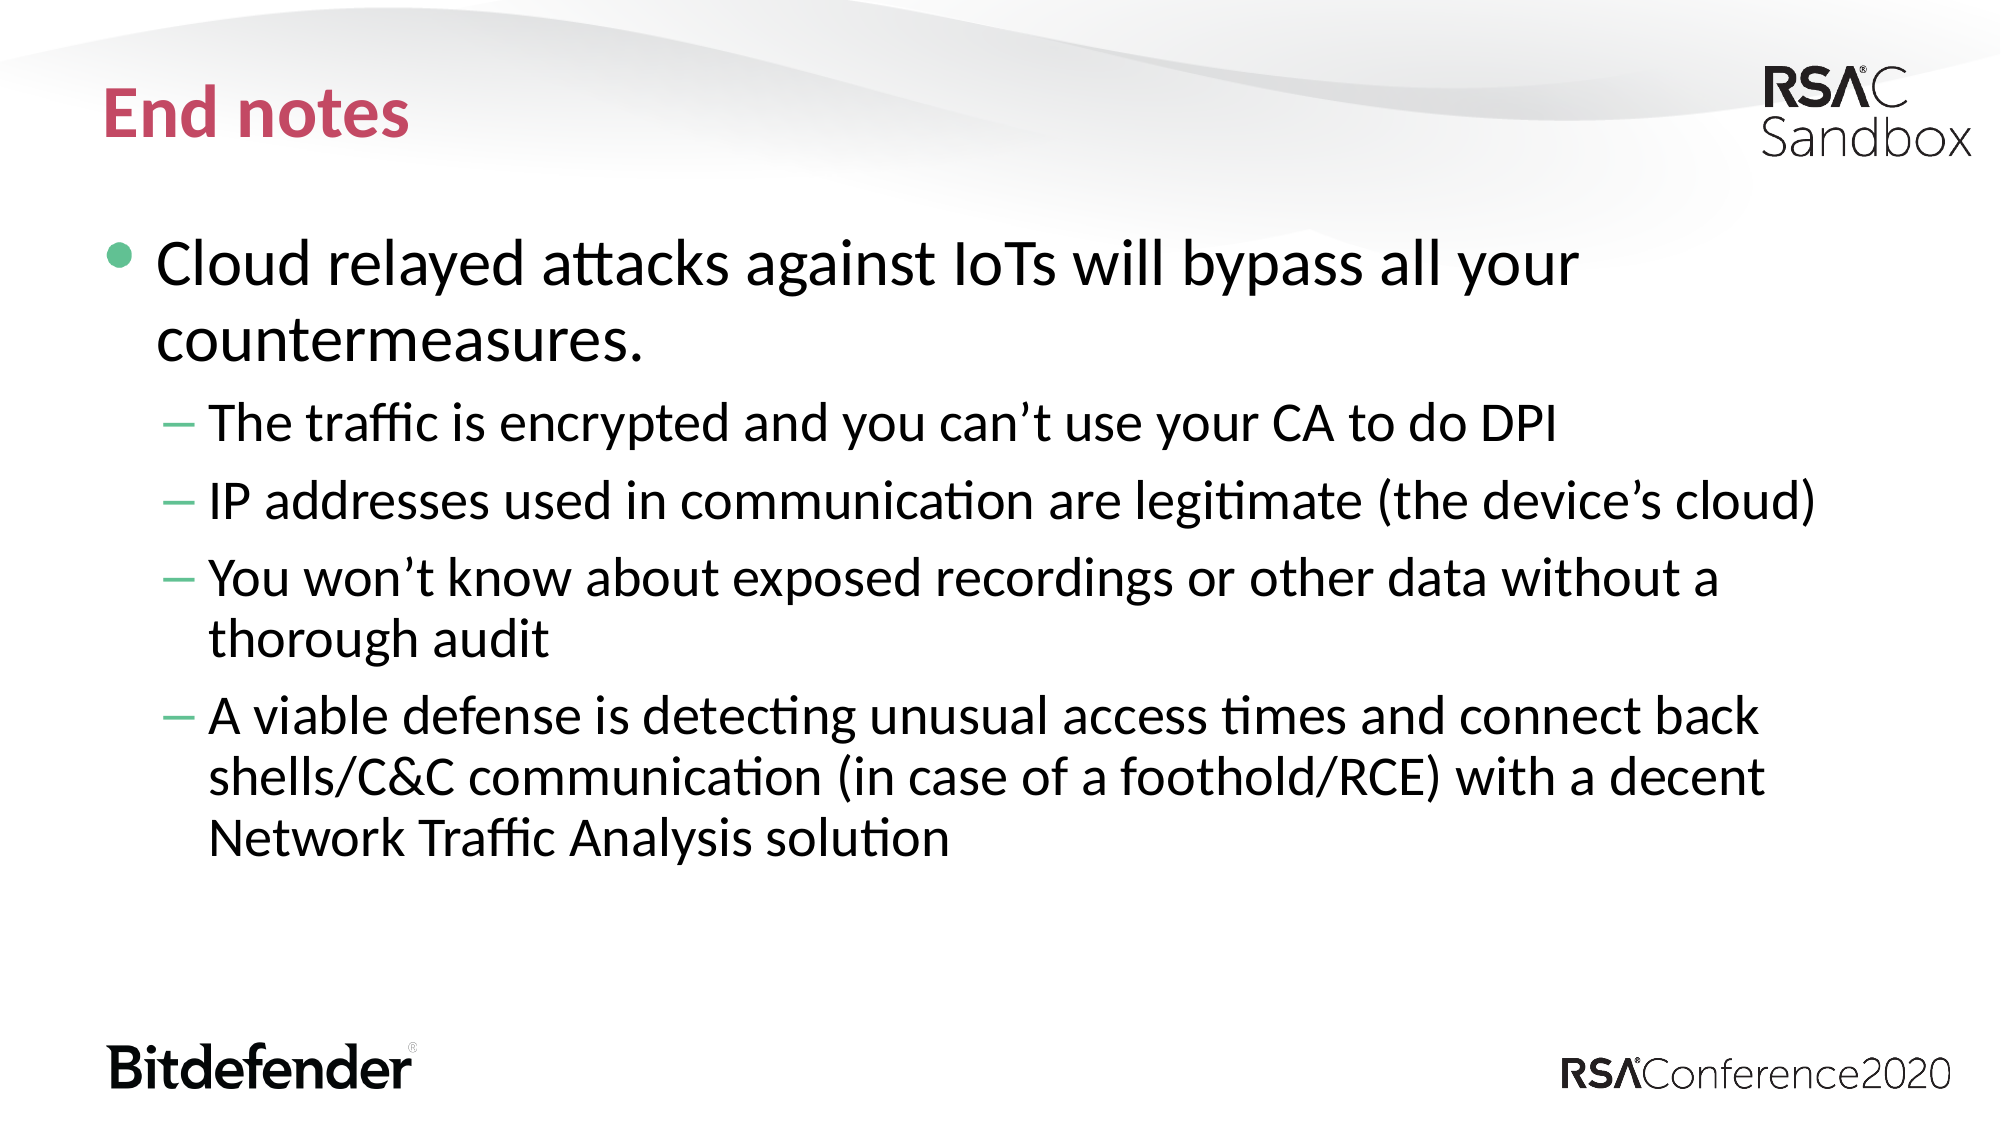

# End notes
Cloud relayed attacks against IoTs will bypass all your countermeasures.
The traffic is encrypted and you can’t use your CA to do DPI
IP addresses used in communication are legitimate (the device’s cloud)
You won’t know about exposed recordings or other data without a thorough audit
A viable defense is detecting unusual access times and connect back shells/C&C communication (in case of a foothold/RCE) with a decent  Network Traffic Analysis solution